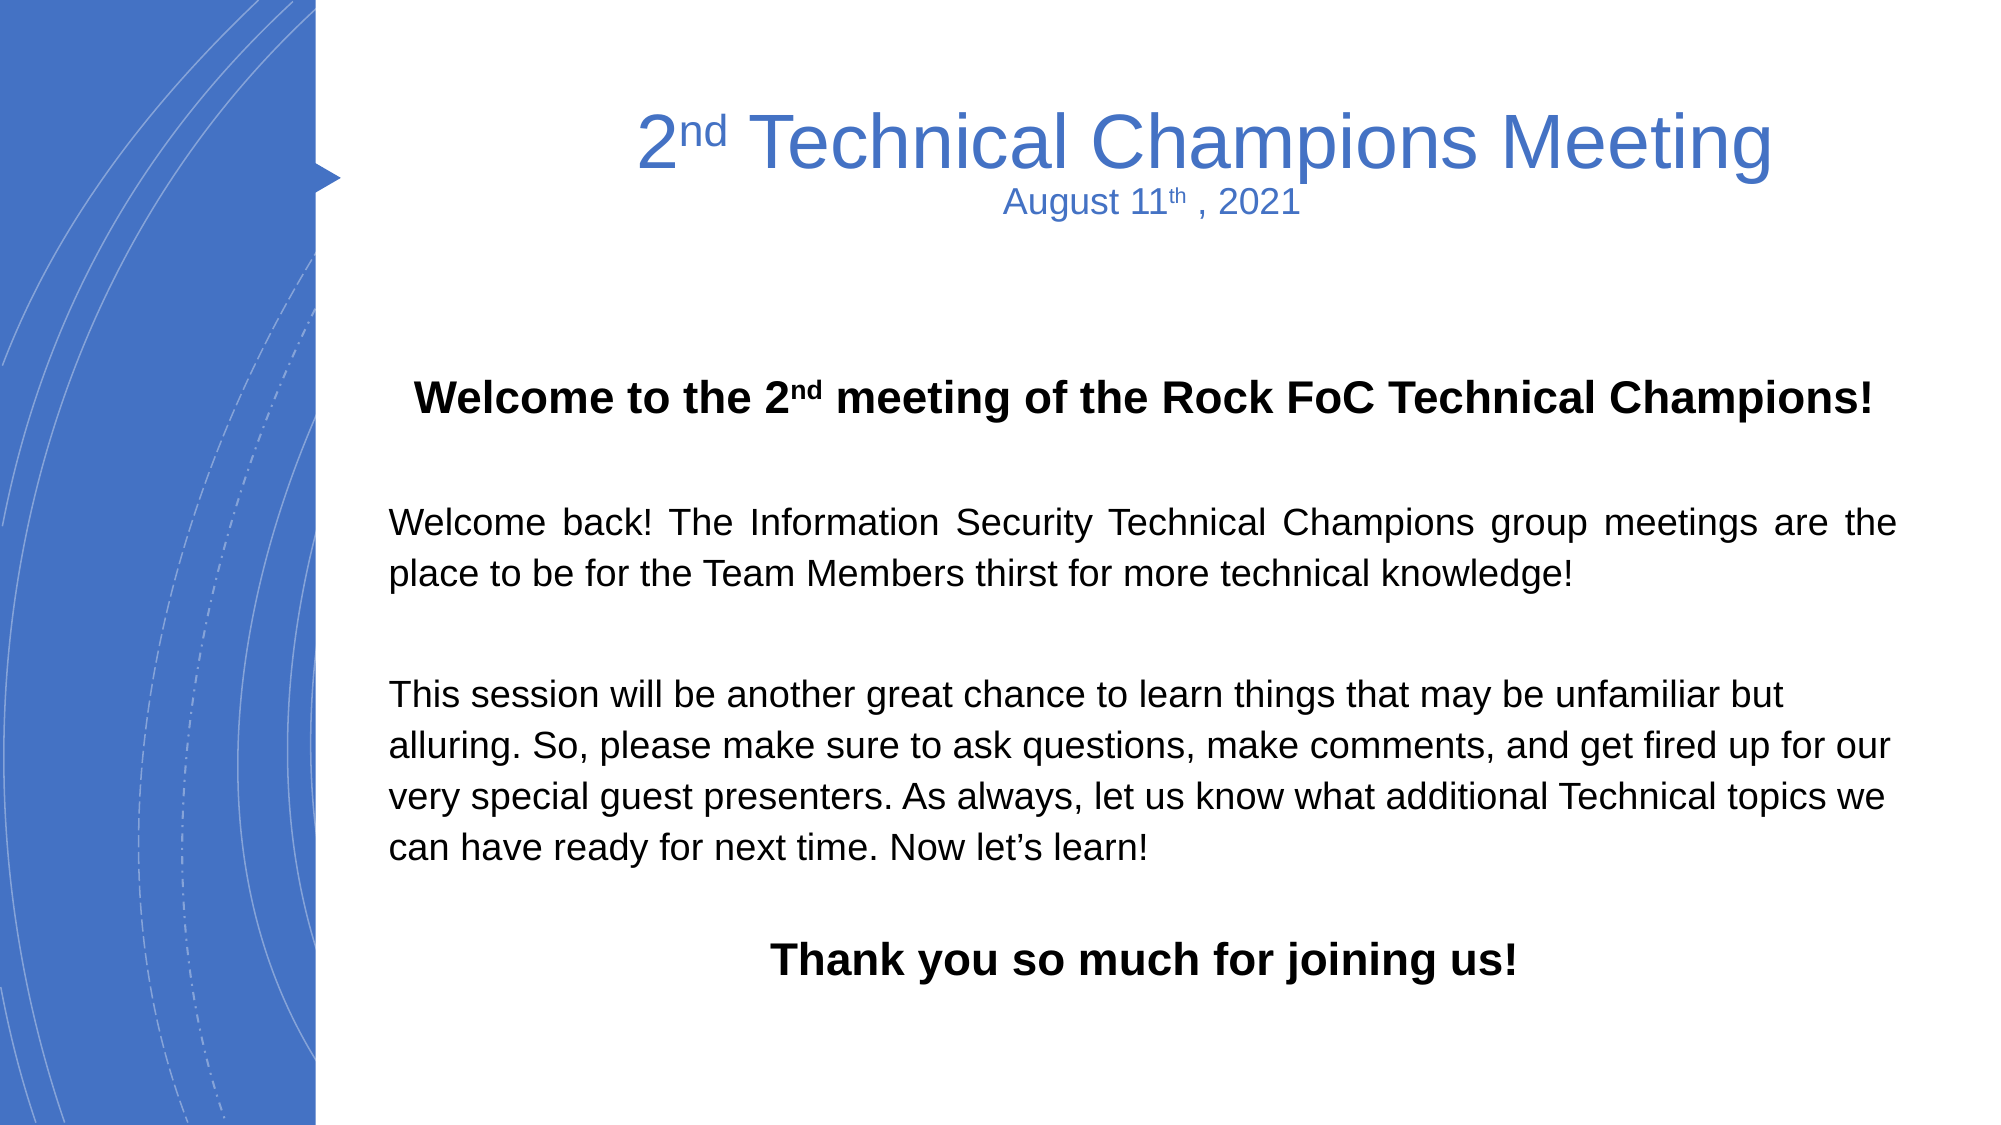

# 2nd Technical Champions Meeting August 11th , 2021

Welcome to the 2nd meeting of the Rock FoC Technical Champions!

Welcome back! The Information Security Technical Champions group meetings are the place to be for the Team Members thirst for more technical knowledge!

This session will be another great chance to learn things that may be unfamiliar but alluring. So, please make sure to ask questions, make comments, and get fired up for our very special guest presenters. As always, let us know what additional Technical topics we can have ready for next time. Now let’s learn!

Thank you so much for joining us!